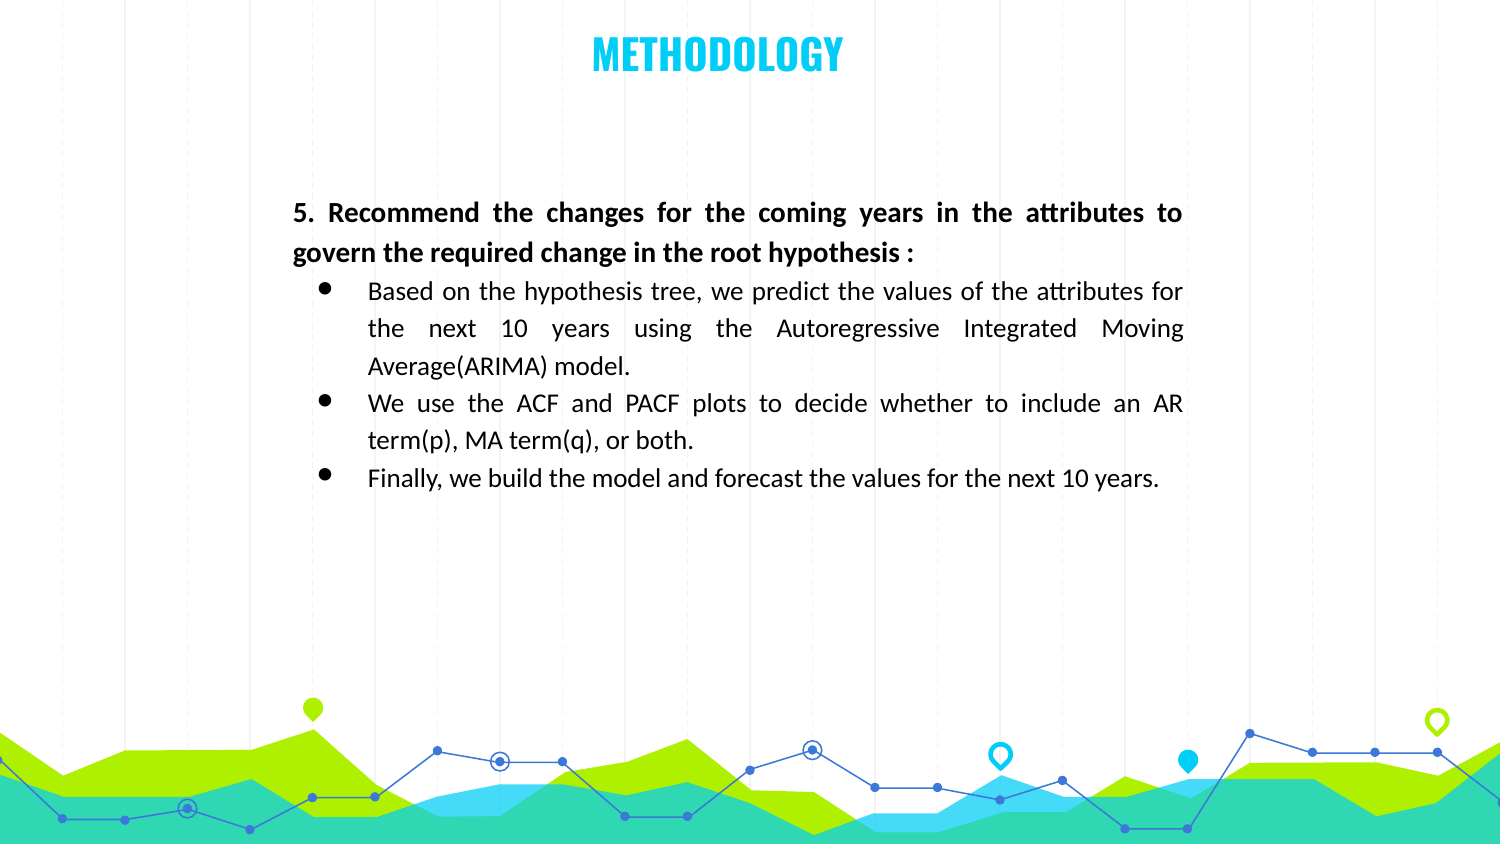

# METHODOLOGY
5. Recommend the changes for the coming years in the attributes to govern the required change in the root hypothesis :
Based on the hypothesis tree, we predict the values of the attributes for the next 10 years using the Autoregressive Integrated Moving Average(ARIMA) model.
We use the ACF and PACF plots to decide whether to include an AR term(p), MA term(q), or both.
Finally, we build the model and forecast the values for the next 10 years.